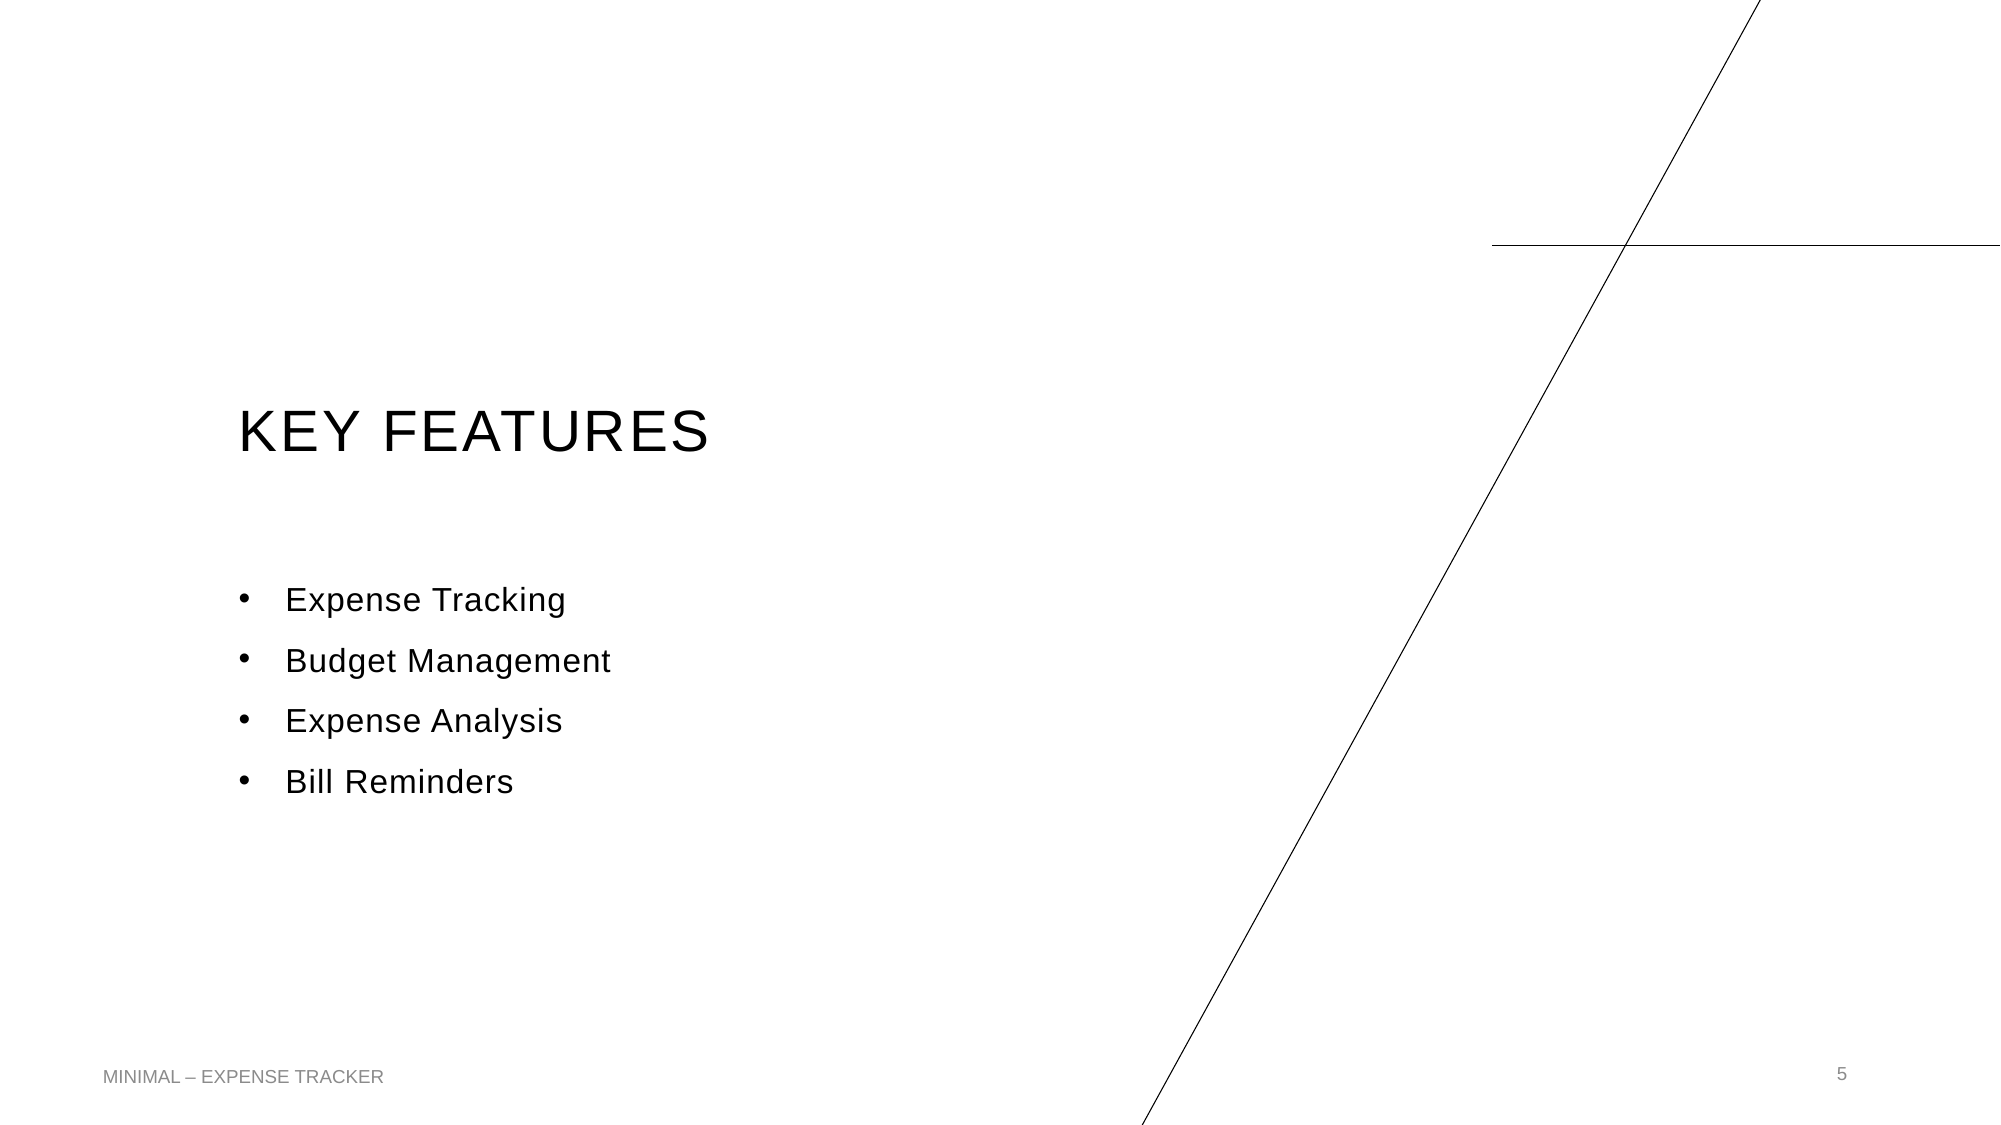

# KEY FEATURES
Expense Tracking
Budget Management
Expense Analysis
Bill Reminders
5
MINIMAL – EXPENSE TRACKER